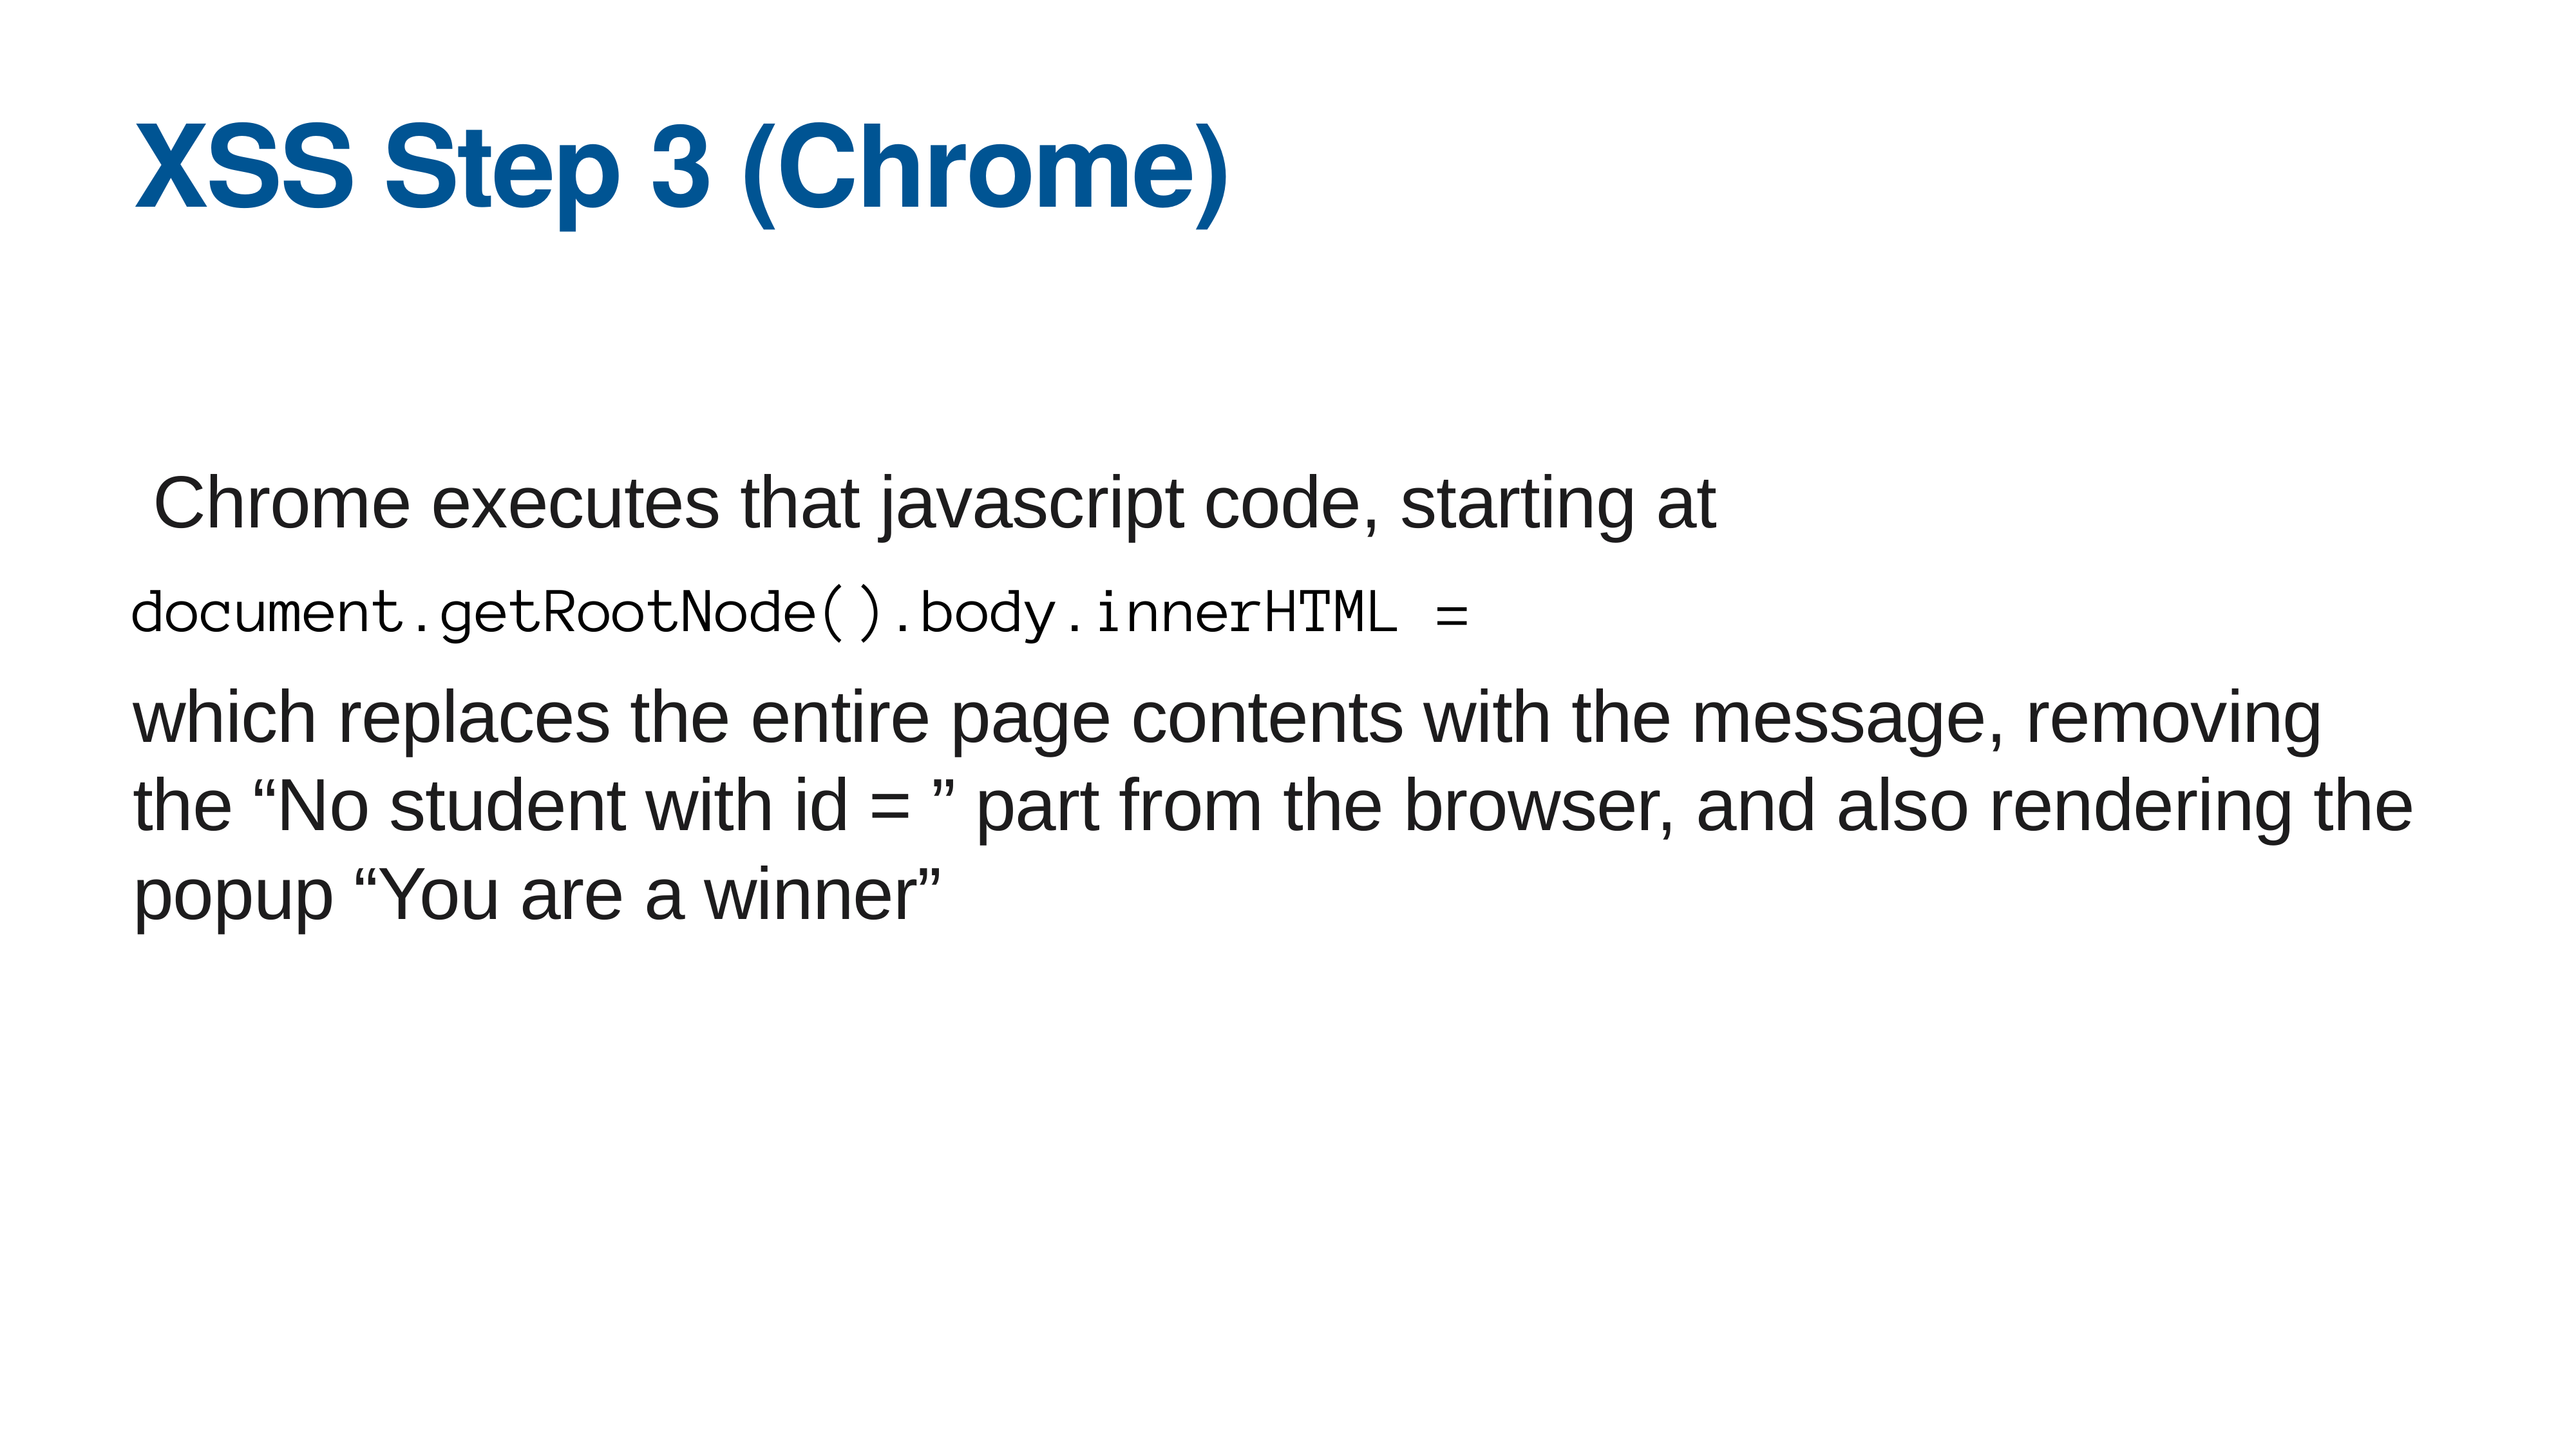

# XSS Step 3 (Chrome)

 Chrome executes that javascript code, starting at
document.getRootNode().body.innerHTML =
which replaces the entire page contents with the message, removing the “No student with id = ” part from the browser, and also rendering the popup “You are a winner”